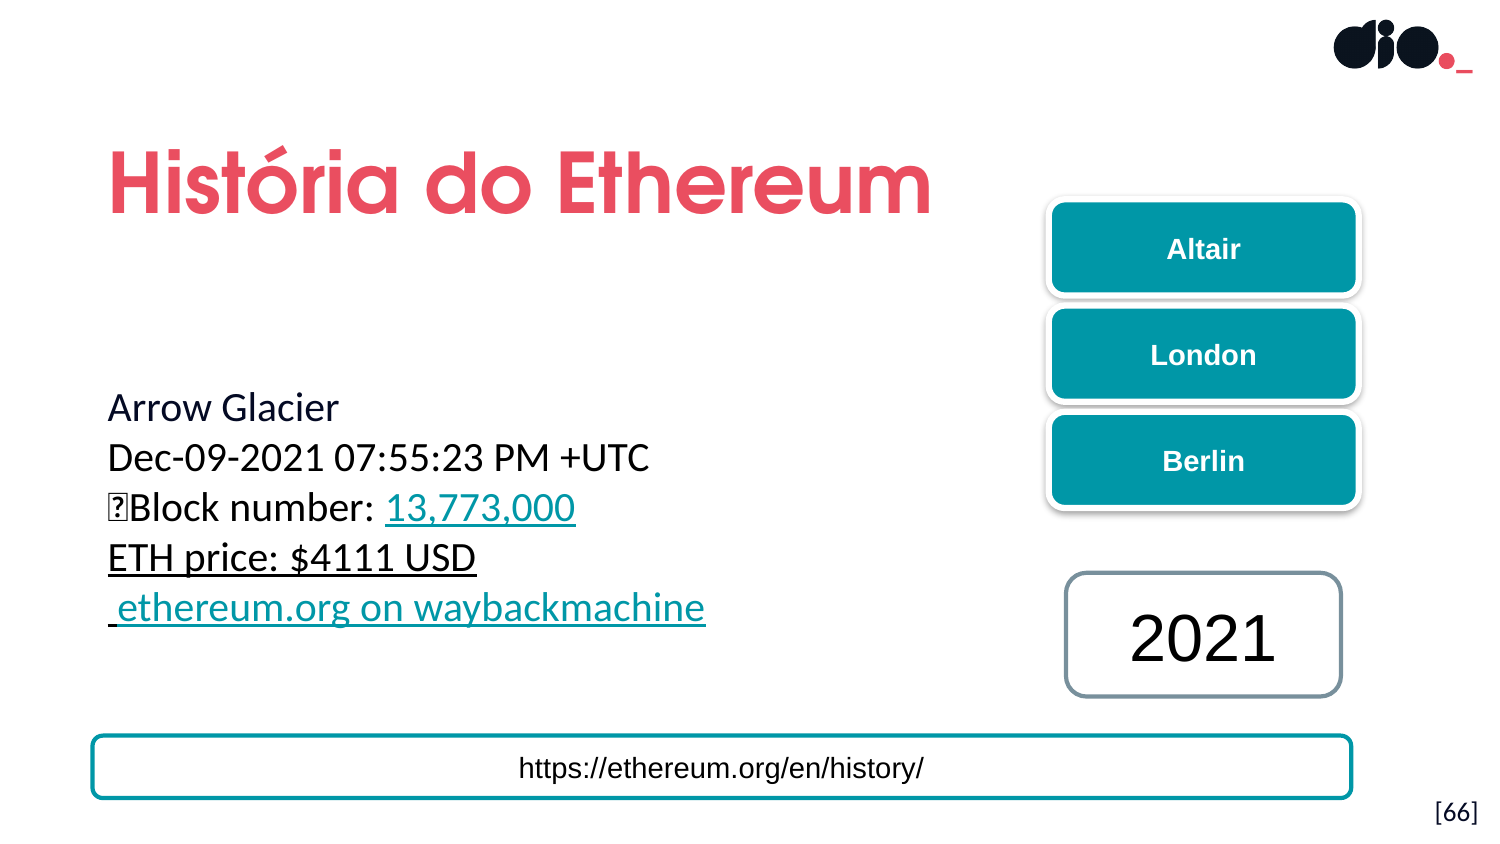

História do Ethereum
Altair
Arrow Glacier
Dec-09-2021 07:55:23 PM +UTC
🧱Block number: 13,773,000
ETH price: $4111 USD
 ethereum.org on waybackmachine
London
Berlin
2021
https://ethereum.org/en/history/
[66]